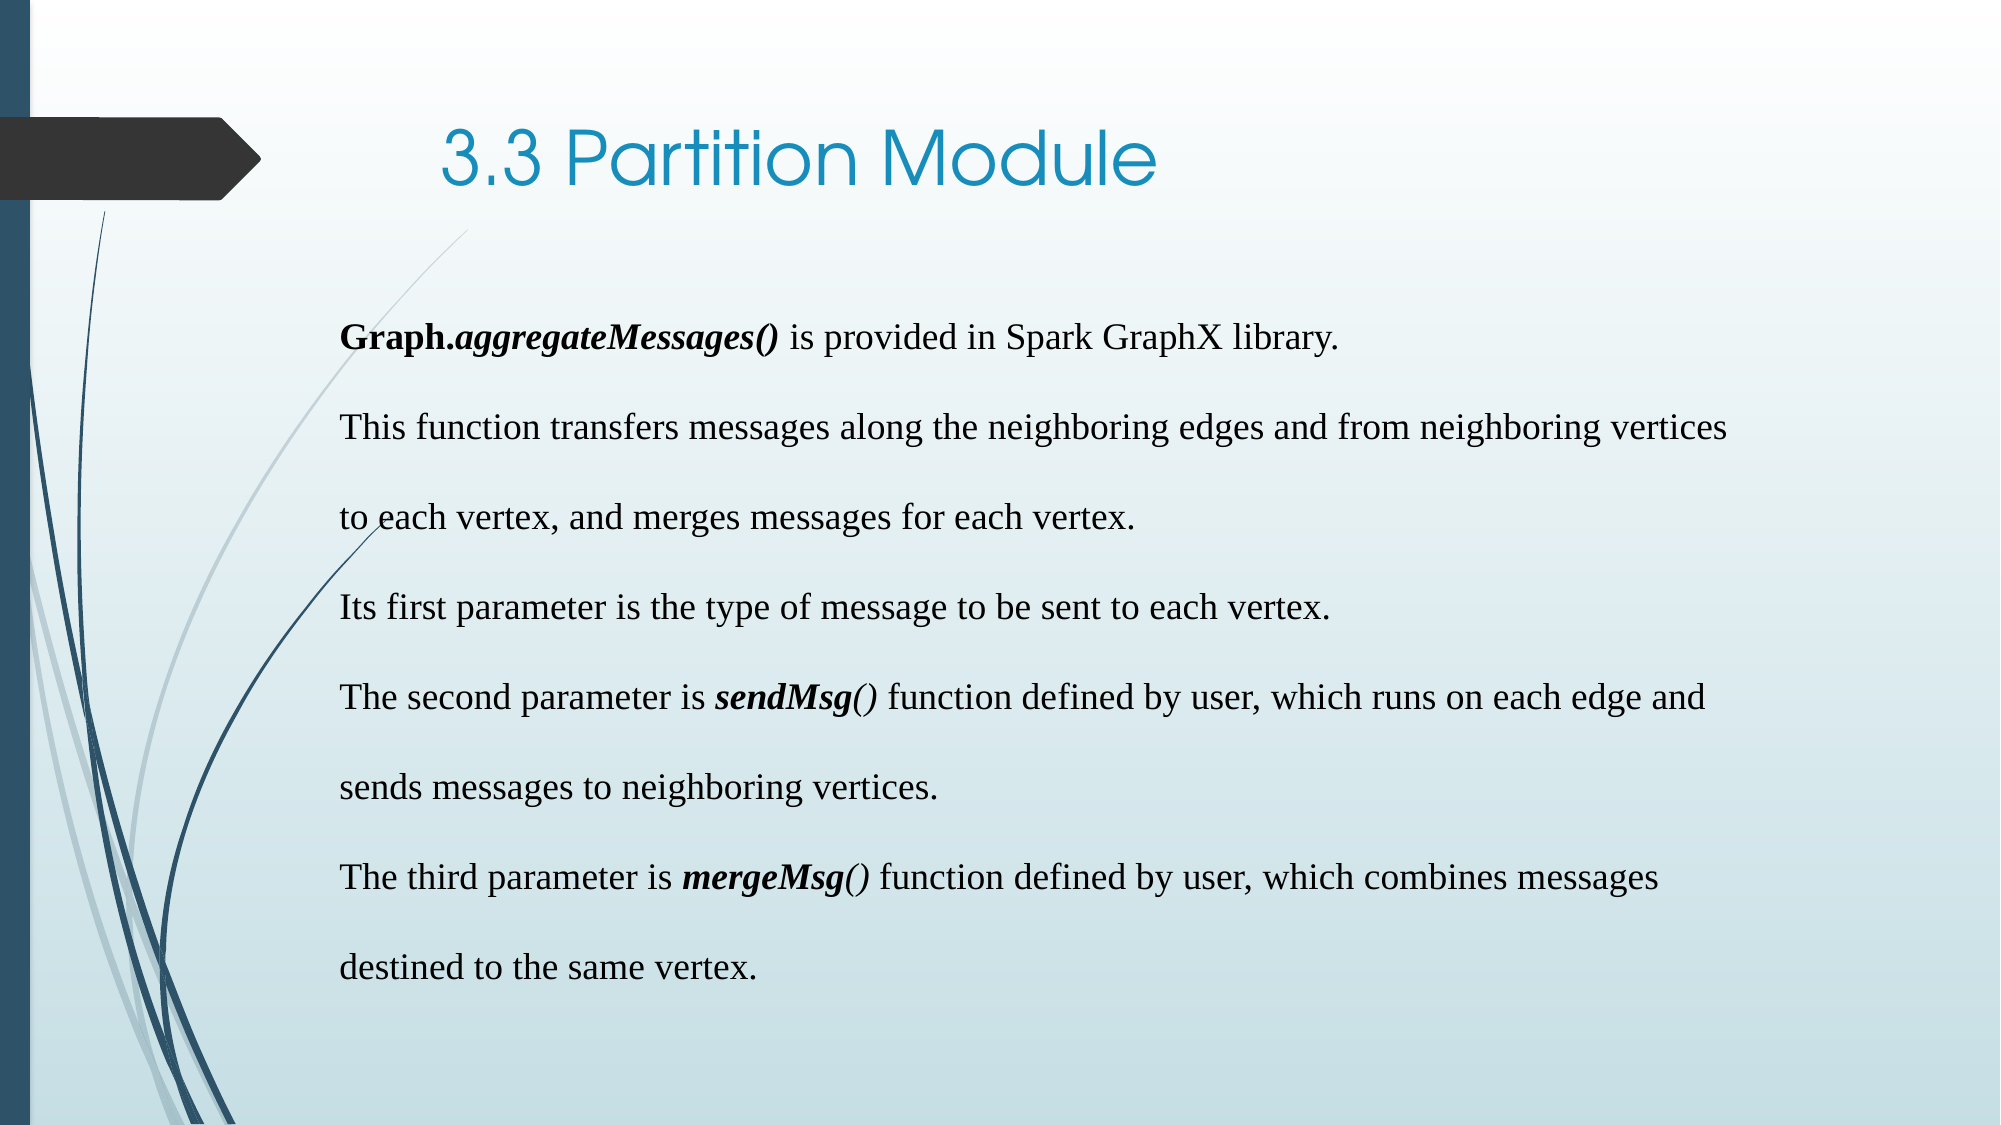

# 3.3 Partition Module

Graph.aggregateMessages() is provided in Spark GraphX library.
This function transfers messages along the neighboring edges and from neighboring vertices to each vertex, and merges messages for each vertex.
Its first parameter is the type of message to be sent to each vertex.
The second parameter is sendMsg() function defined by user, which runs on each edge and sends messages to neighboring vertices.
The third parameter is mergeMsg() function defined by user, which combines messages destined to the same vertex.